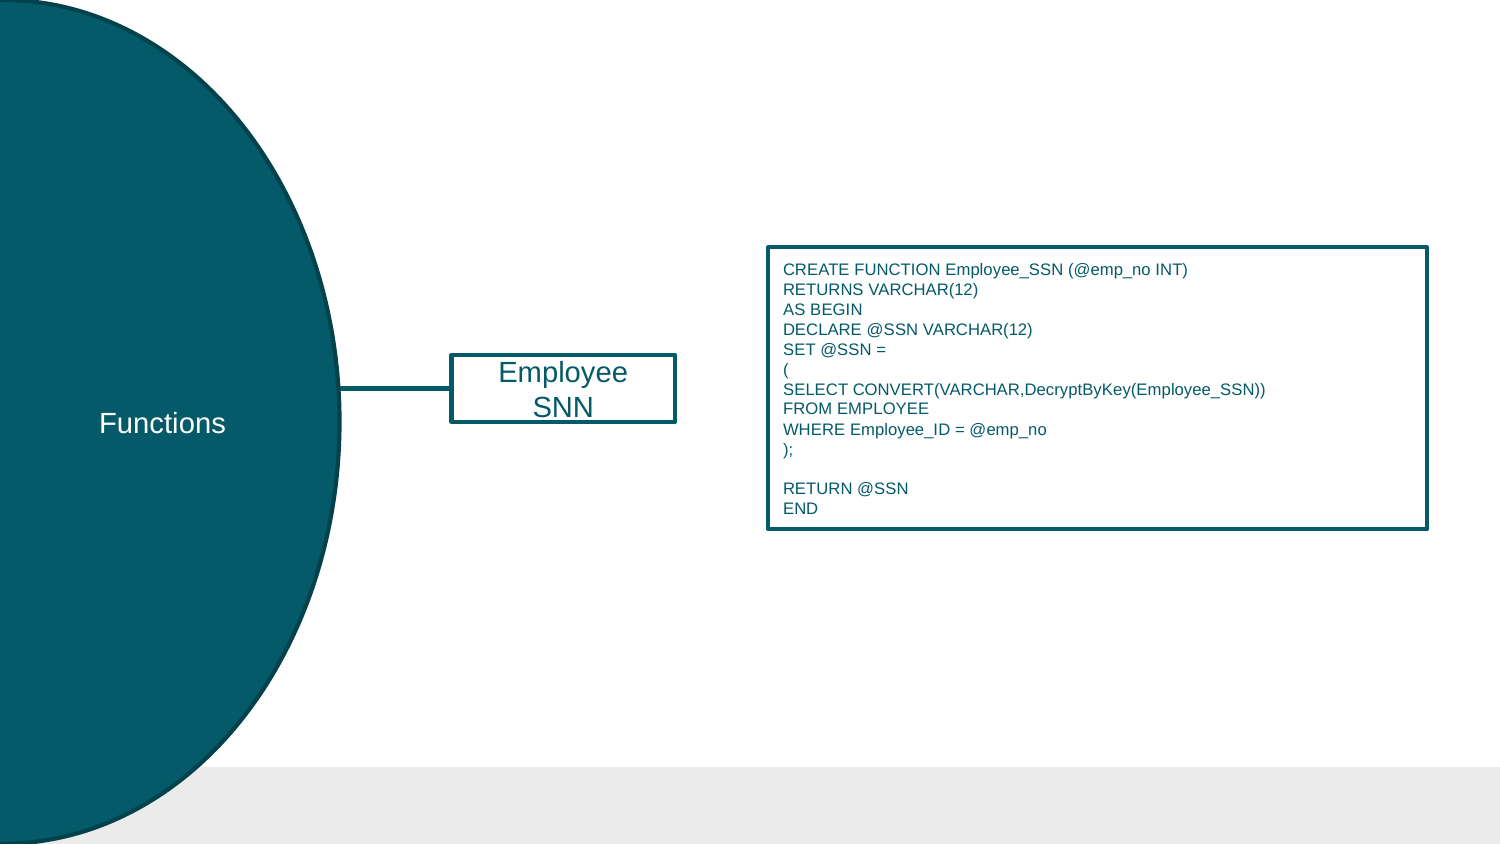

Functions
CREATE FUNCTION Employee_SSN (@emp_no INT)
RETURNS VARCHAR(12)
AS BEGIN
DECLARE @SSN VARCHAR(12)
SET @SSN =
(
SELECT CONVERT(VARCHAR,DecryptByKey(Employee_SSN))
FROM EMPLOYEE
WHERE Employee_ID = @emp_no
);
RETURN @SSN
END
Employee SNN